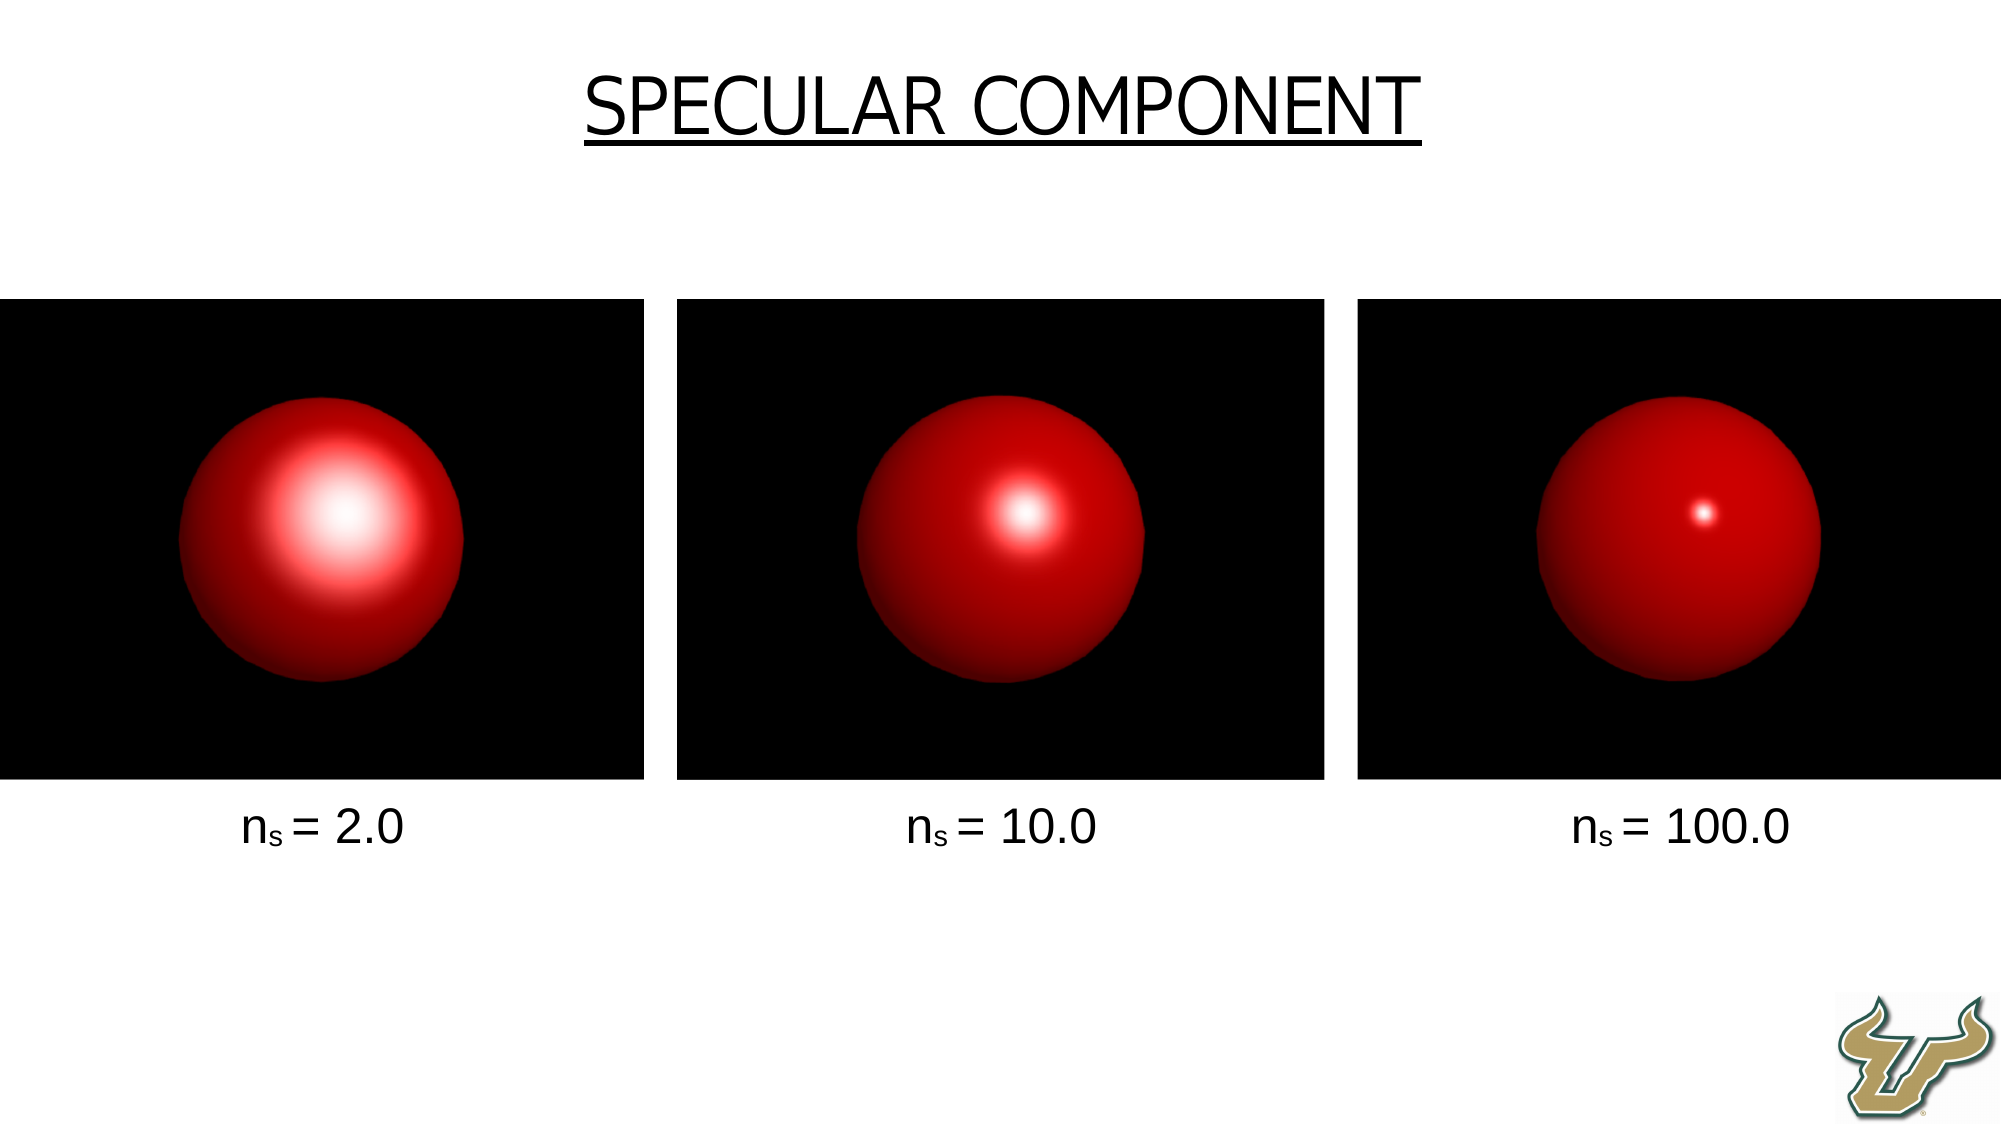

SPECULAR COMPONENT

ns = 2.0
ns = 10.0
ns = 100.0